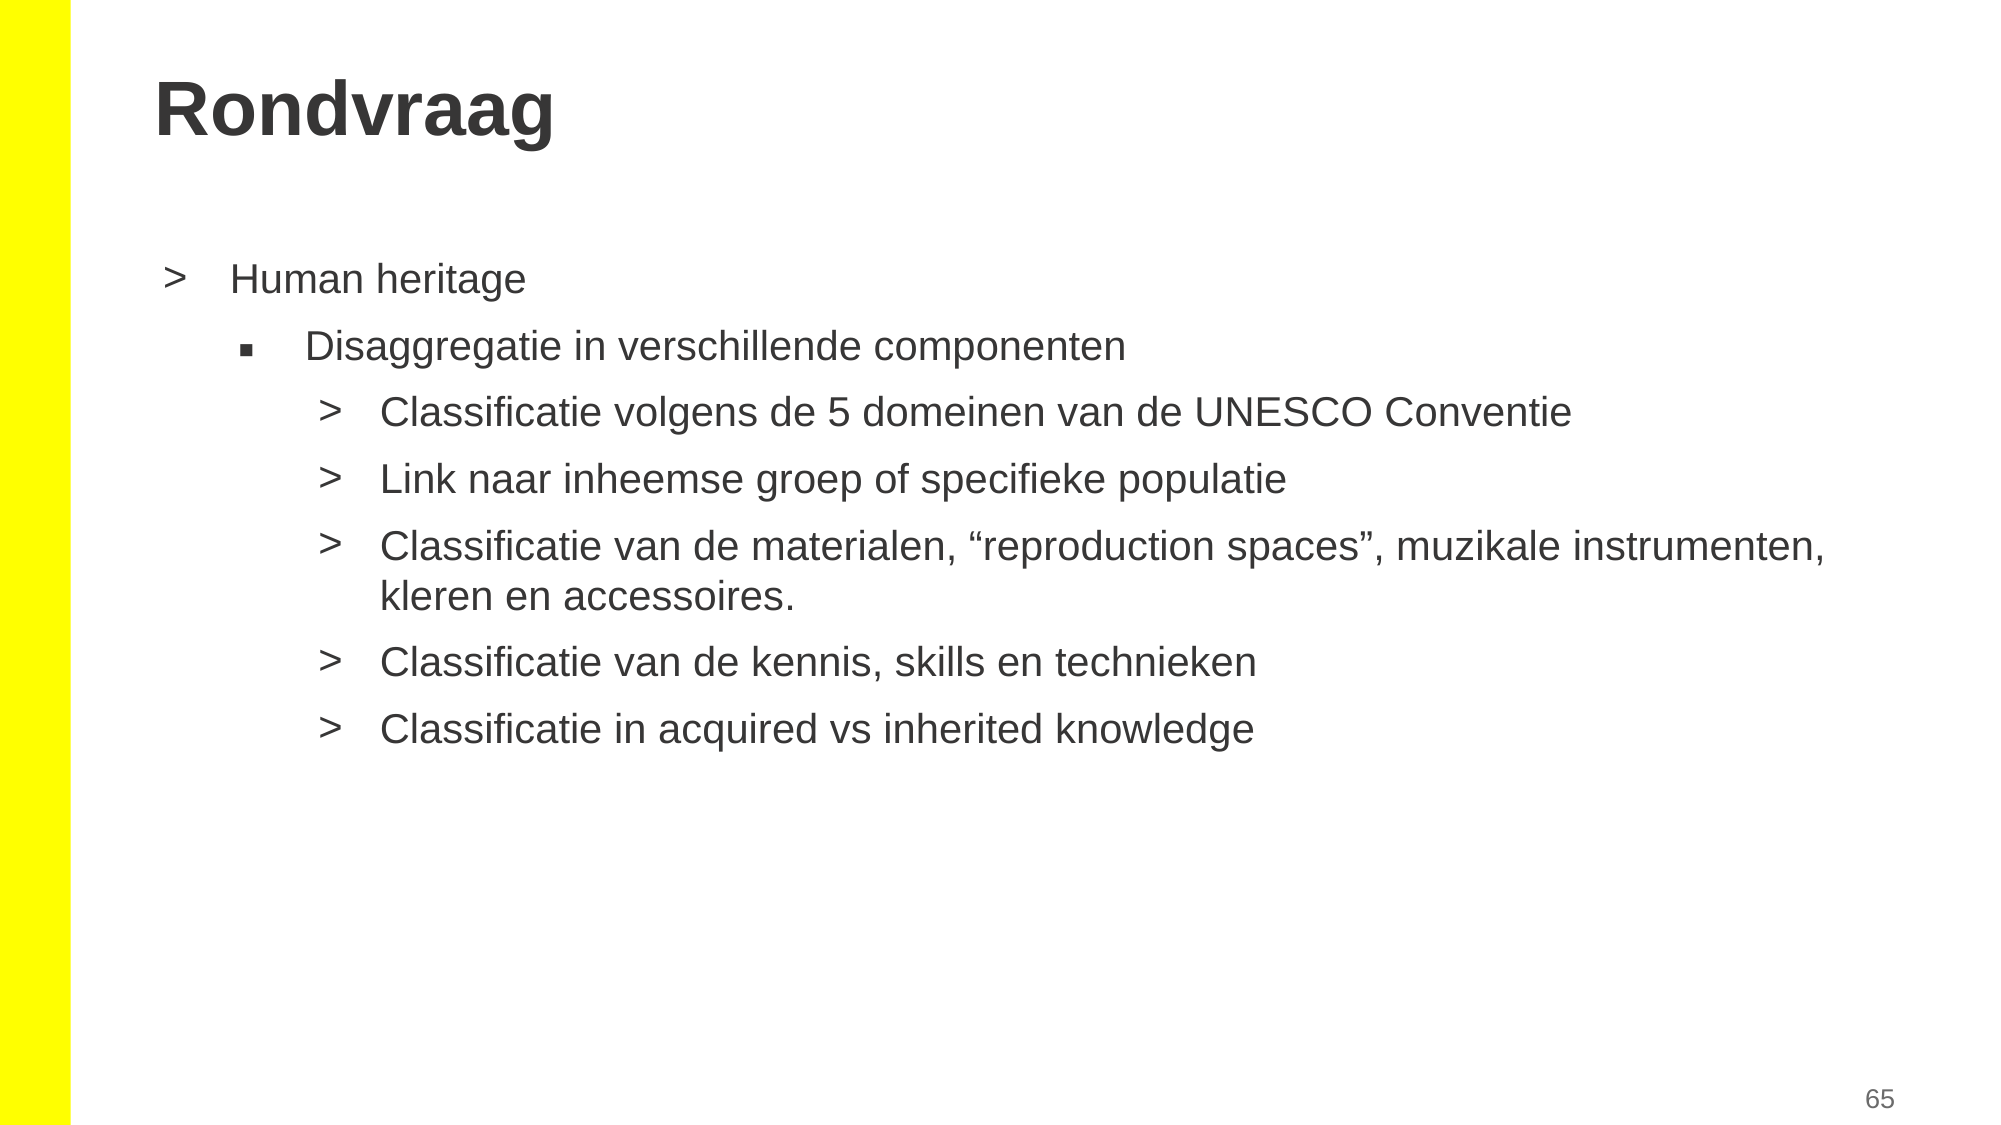

# Rondvraag
Human heritage
Disaggregatie in verschillende componenten
Classificatie volgens de 5 domeinen van de UNESCO Conventie
Link naar inheemse groep of specifieke populatie
Classificatie van de materialen, “reproduction spaces”, muzikale instrumenten, kleren en accessoires.
Classificatie van de kennis, skills en technieken
Classificatie in acquired vs inherited knowledge
65